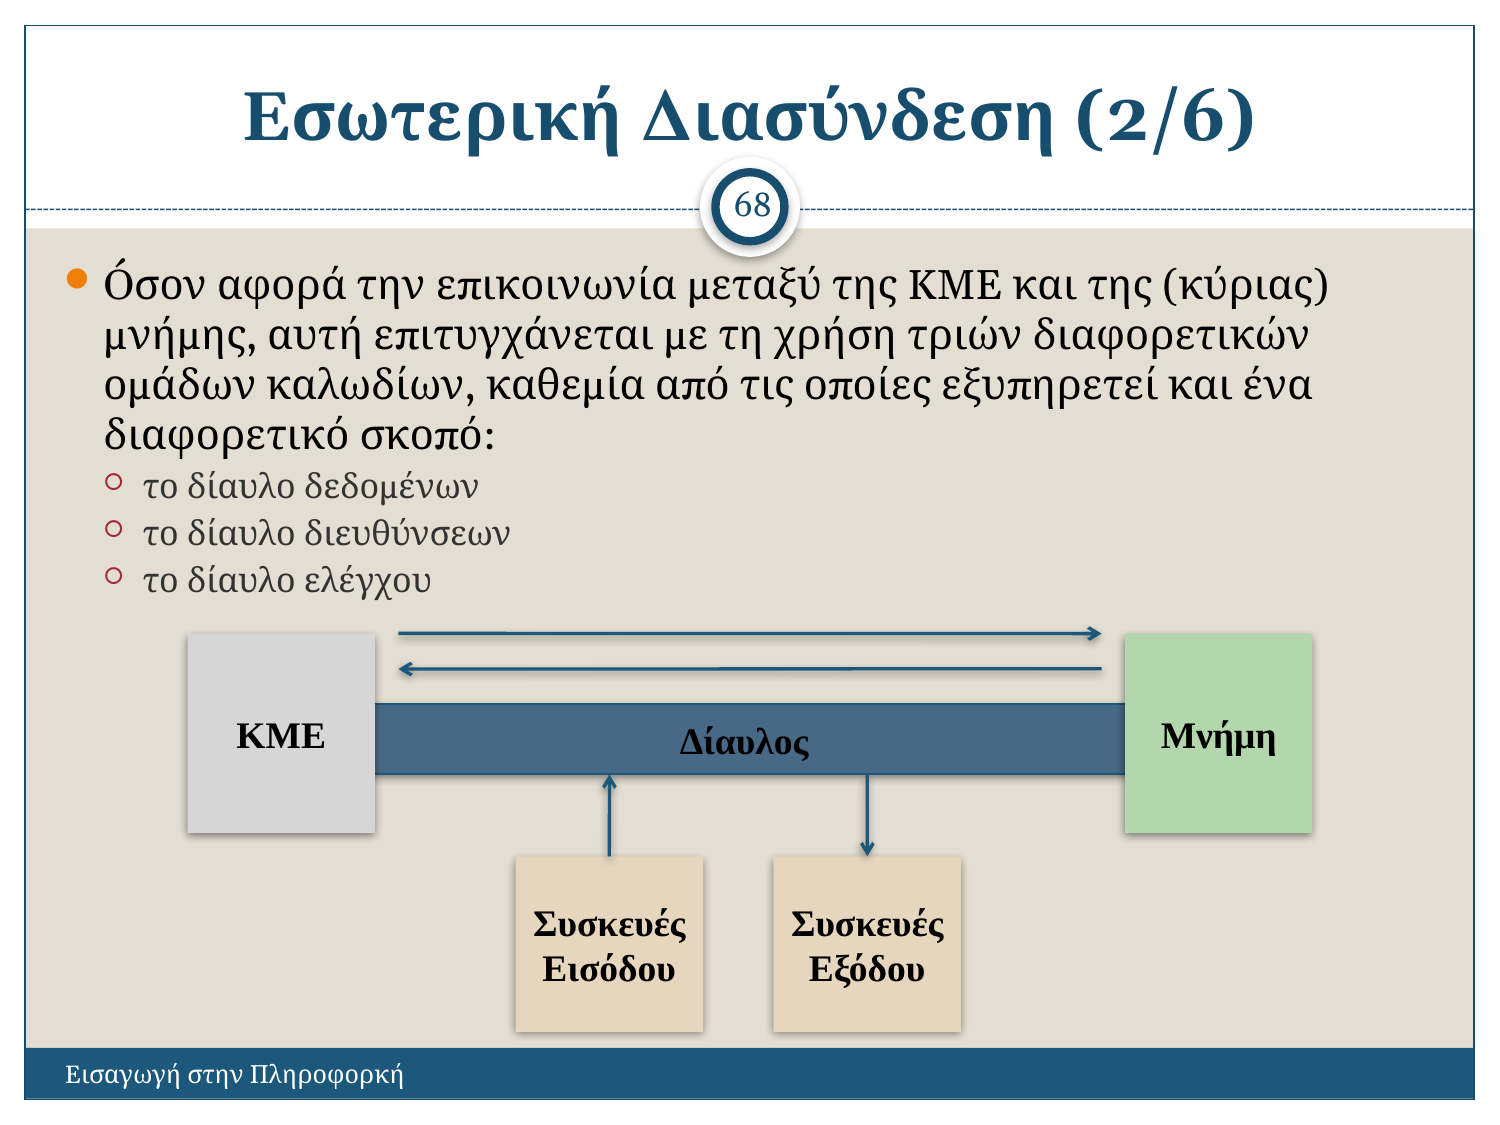

# Εσωτερική Διασύνδεση (2/6)
68
Όσον αφορά την επικοινωνία μεταξύ της ΚΜΕ και της (κύριας) μνήμης, αυτή επιτυγχάνεται με τη χρήση τριών διαφορετικών ομάδων καλωδίων, καθεμία από τις οποίες εξυπηρετεί και ένα διαφορετικό σκοπό:
το δίαυλο δεδομένων
το δίαυλο διευθύνσεων
το δίαυλο ελέγχου
ΚΜΕ
Μνήμη
Δίαυλος
Συσκευές
Εισόδου
Συσκευές
Εξόδου
Εισαγωγή στην Πληροφορκή